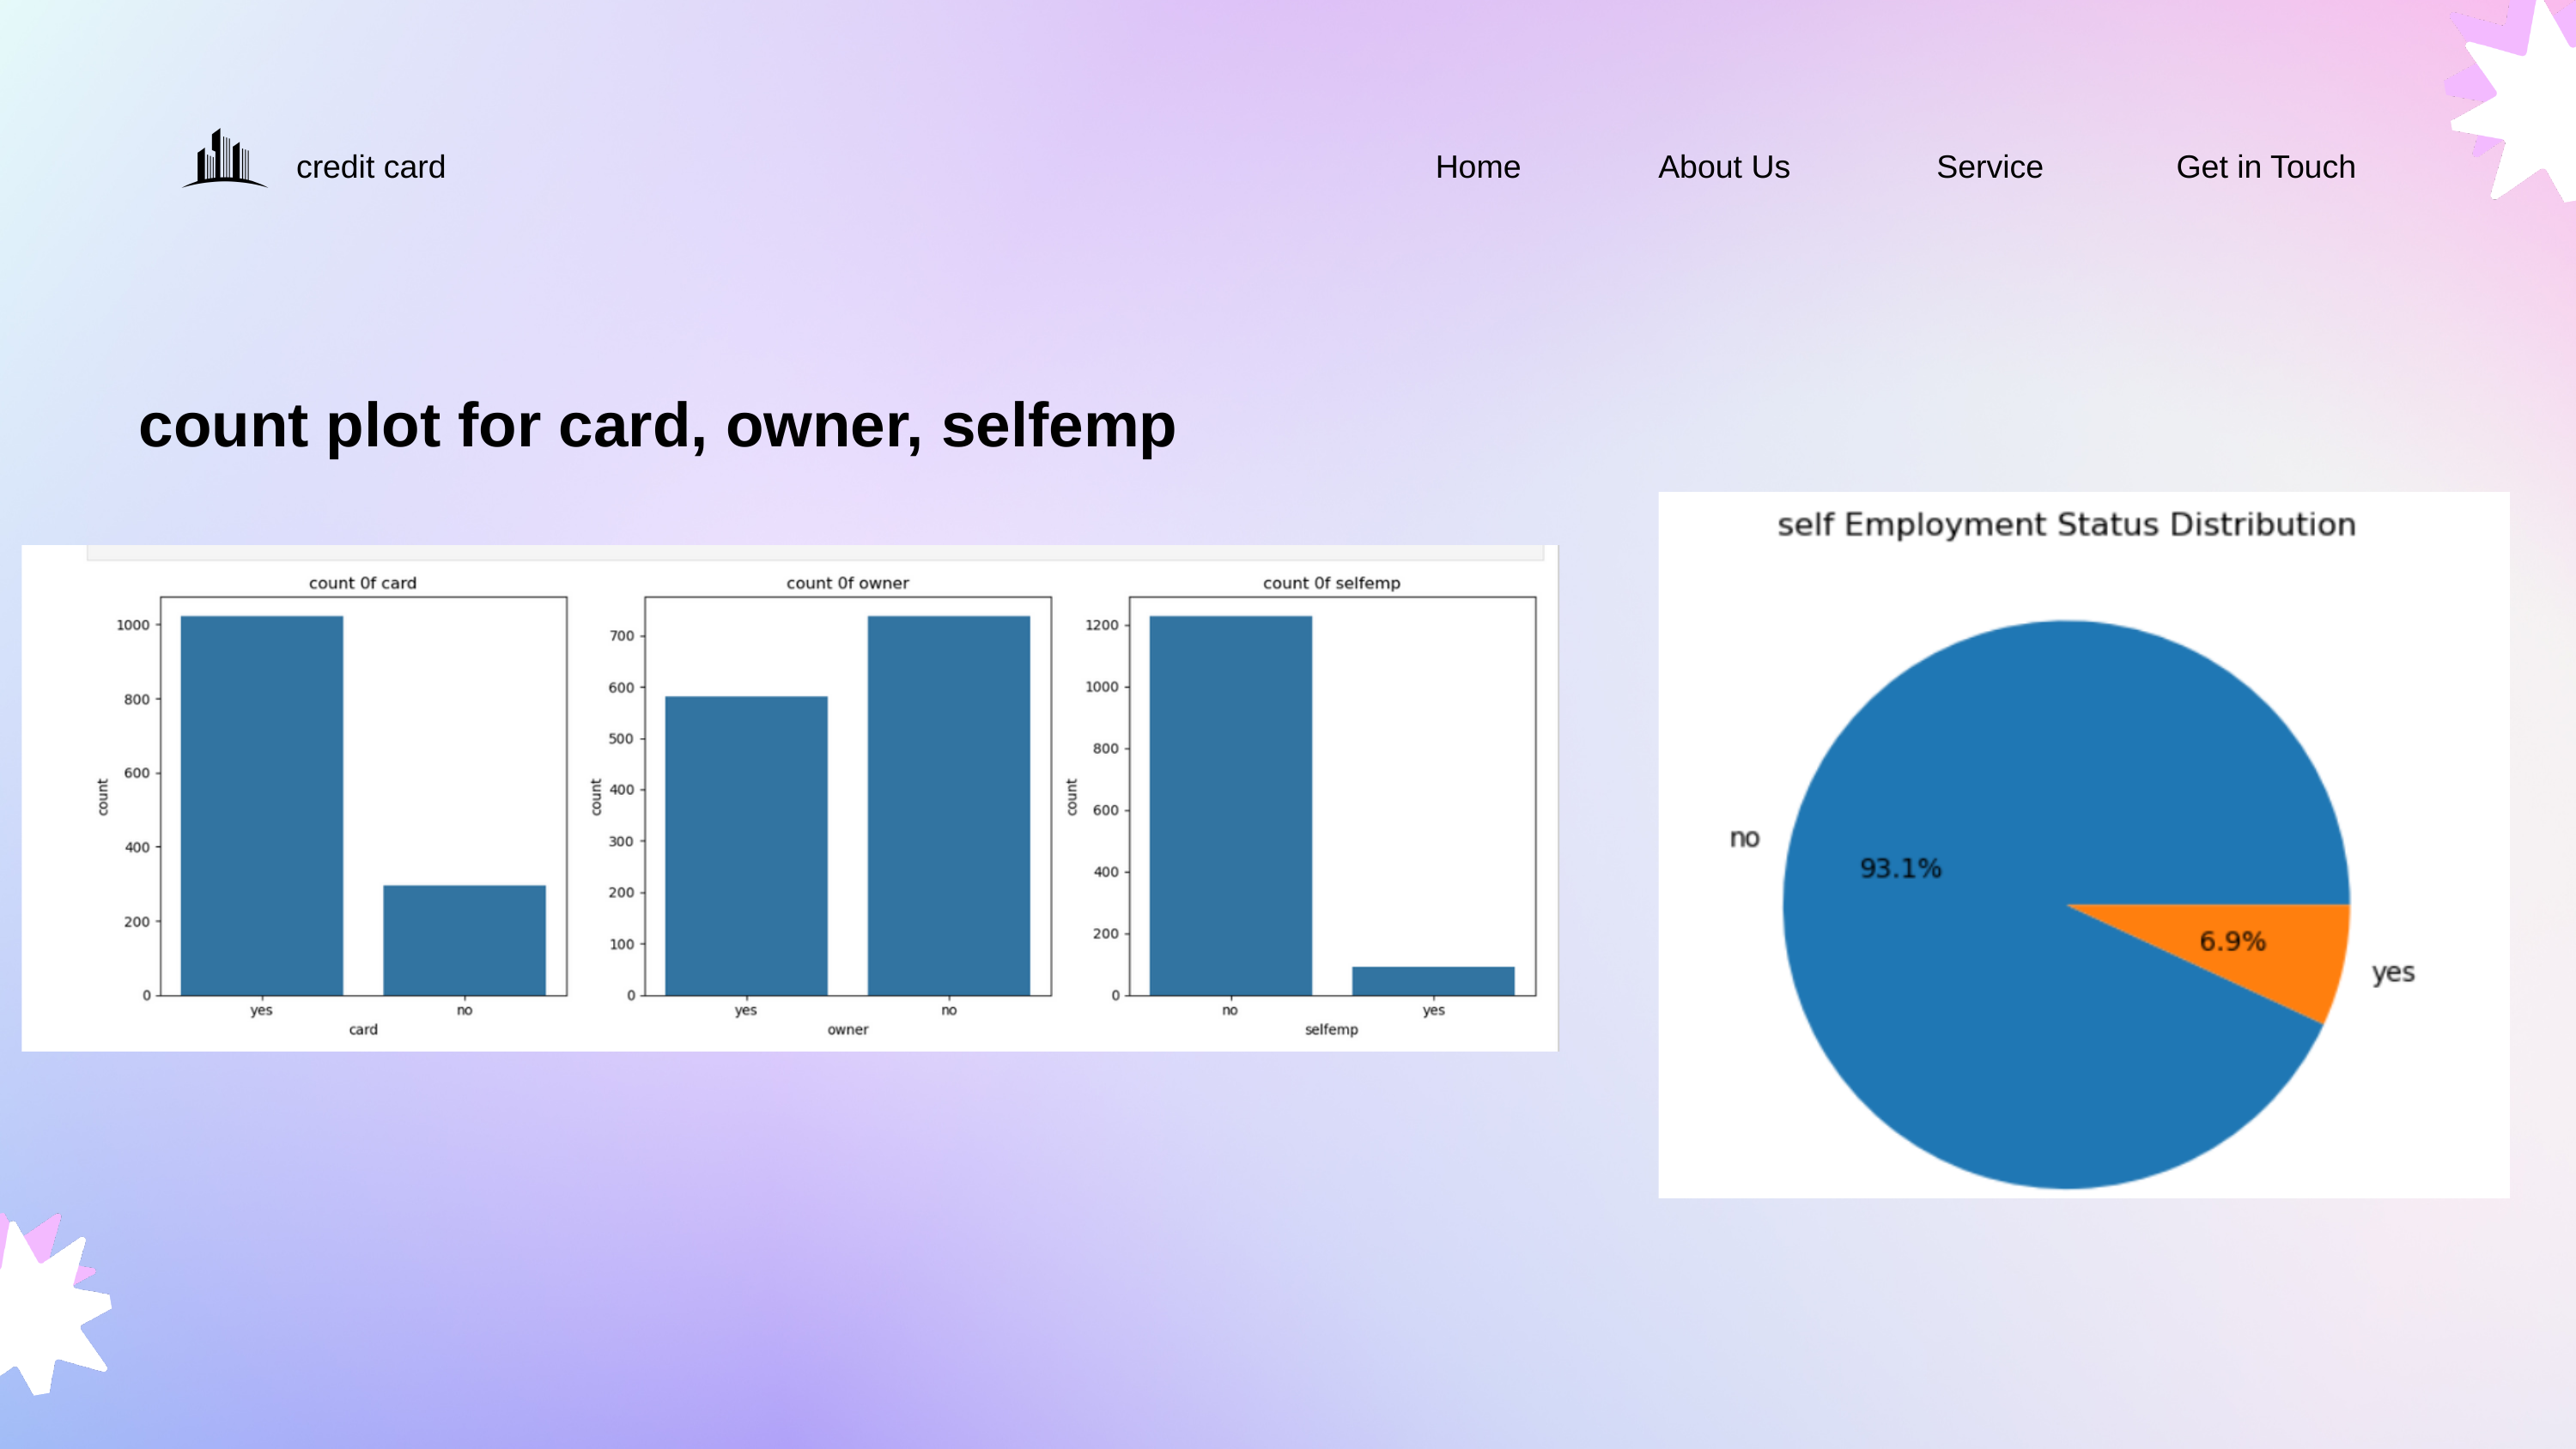

credit card
Home
About Us
Service
Get in Touch
count plot for card, owner, selfemp